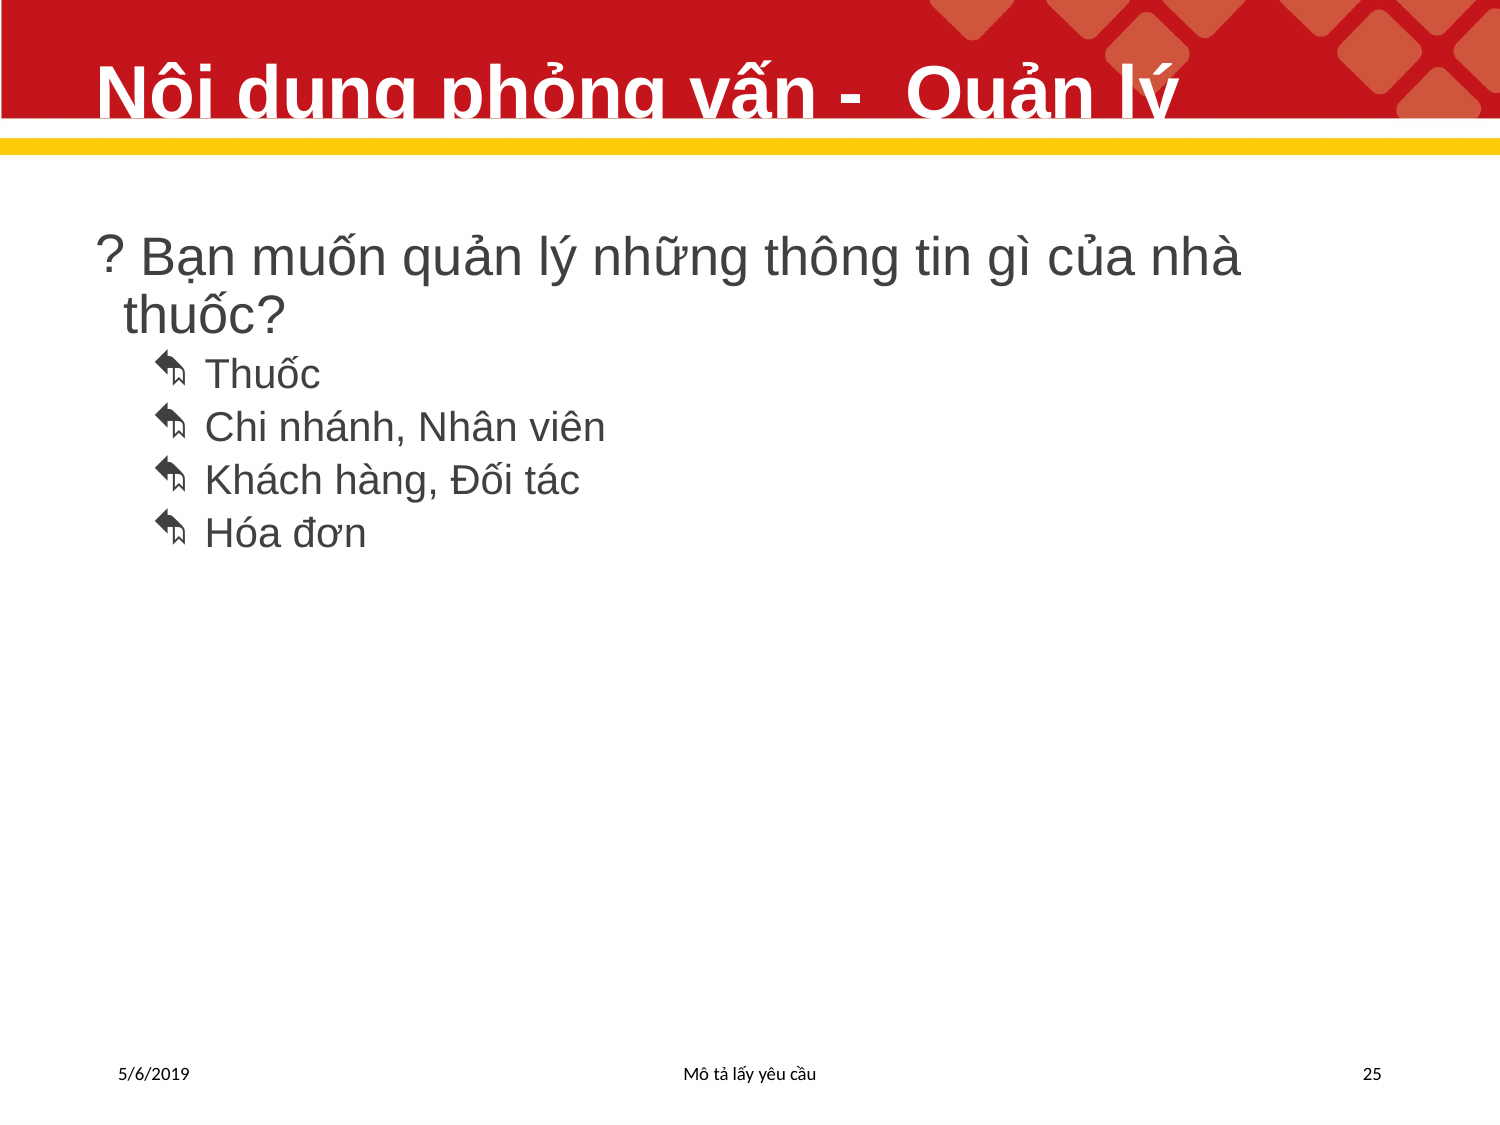

# Nội dung phỏng vấn -  Quản lý
 Bạn muốn quản lý những thông tin gì của nhà thuốc?
 Thuốc
 Chi nhánh, Nhân viên
 Khách hàng, Đối tác
 Hóa đơn
5/6/2019
Mô tả lấy yêu cầu
25